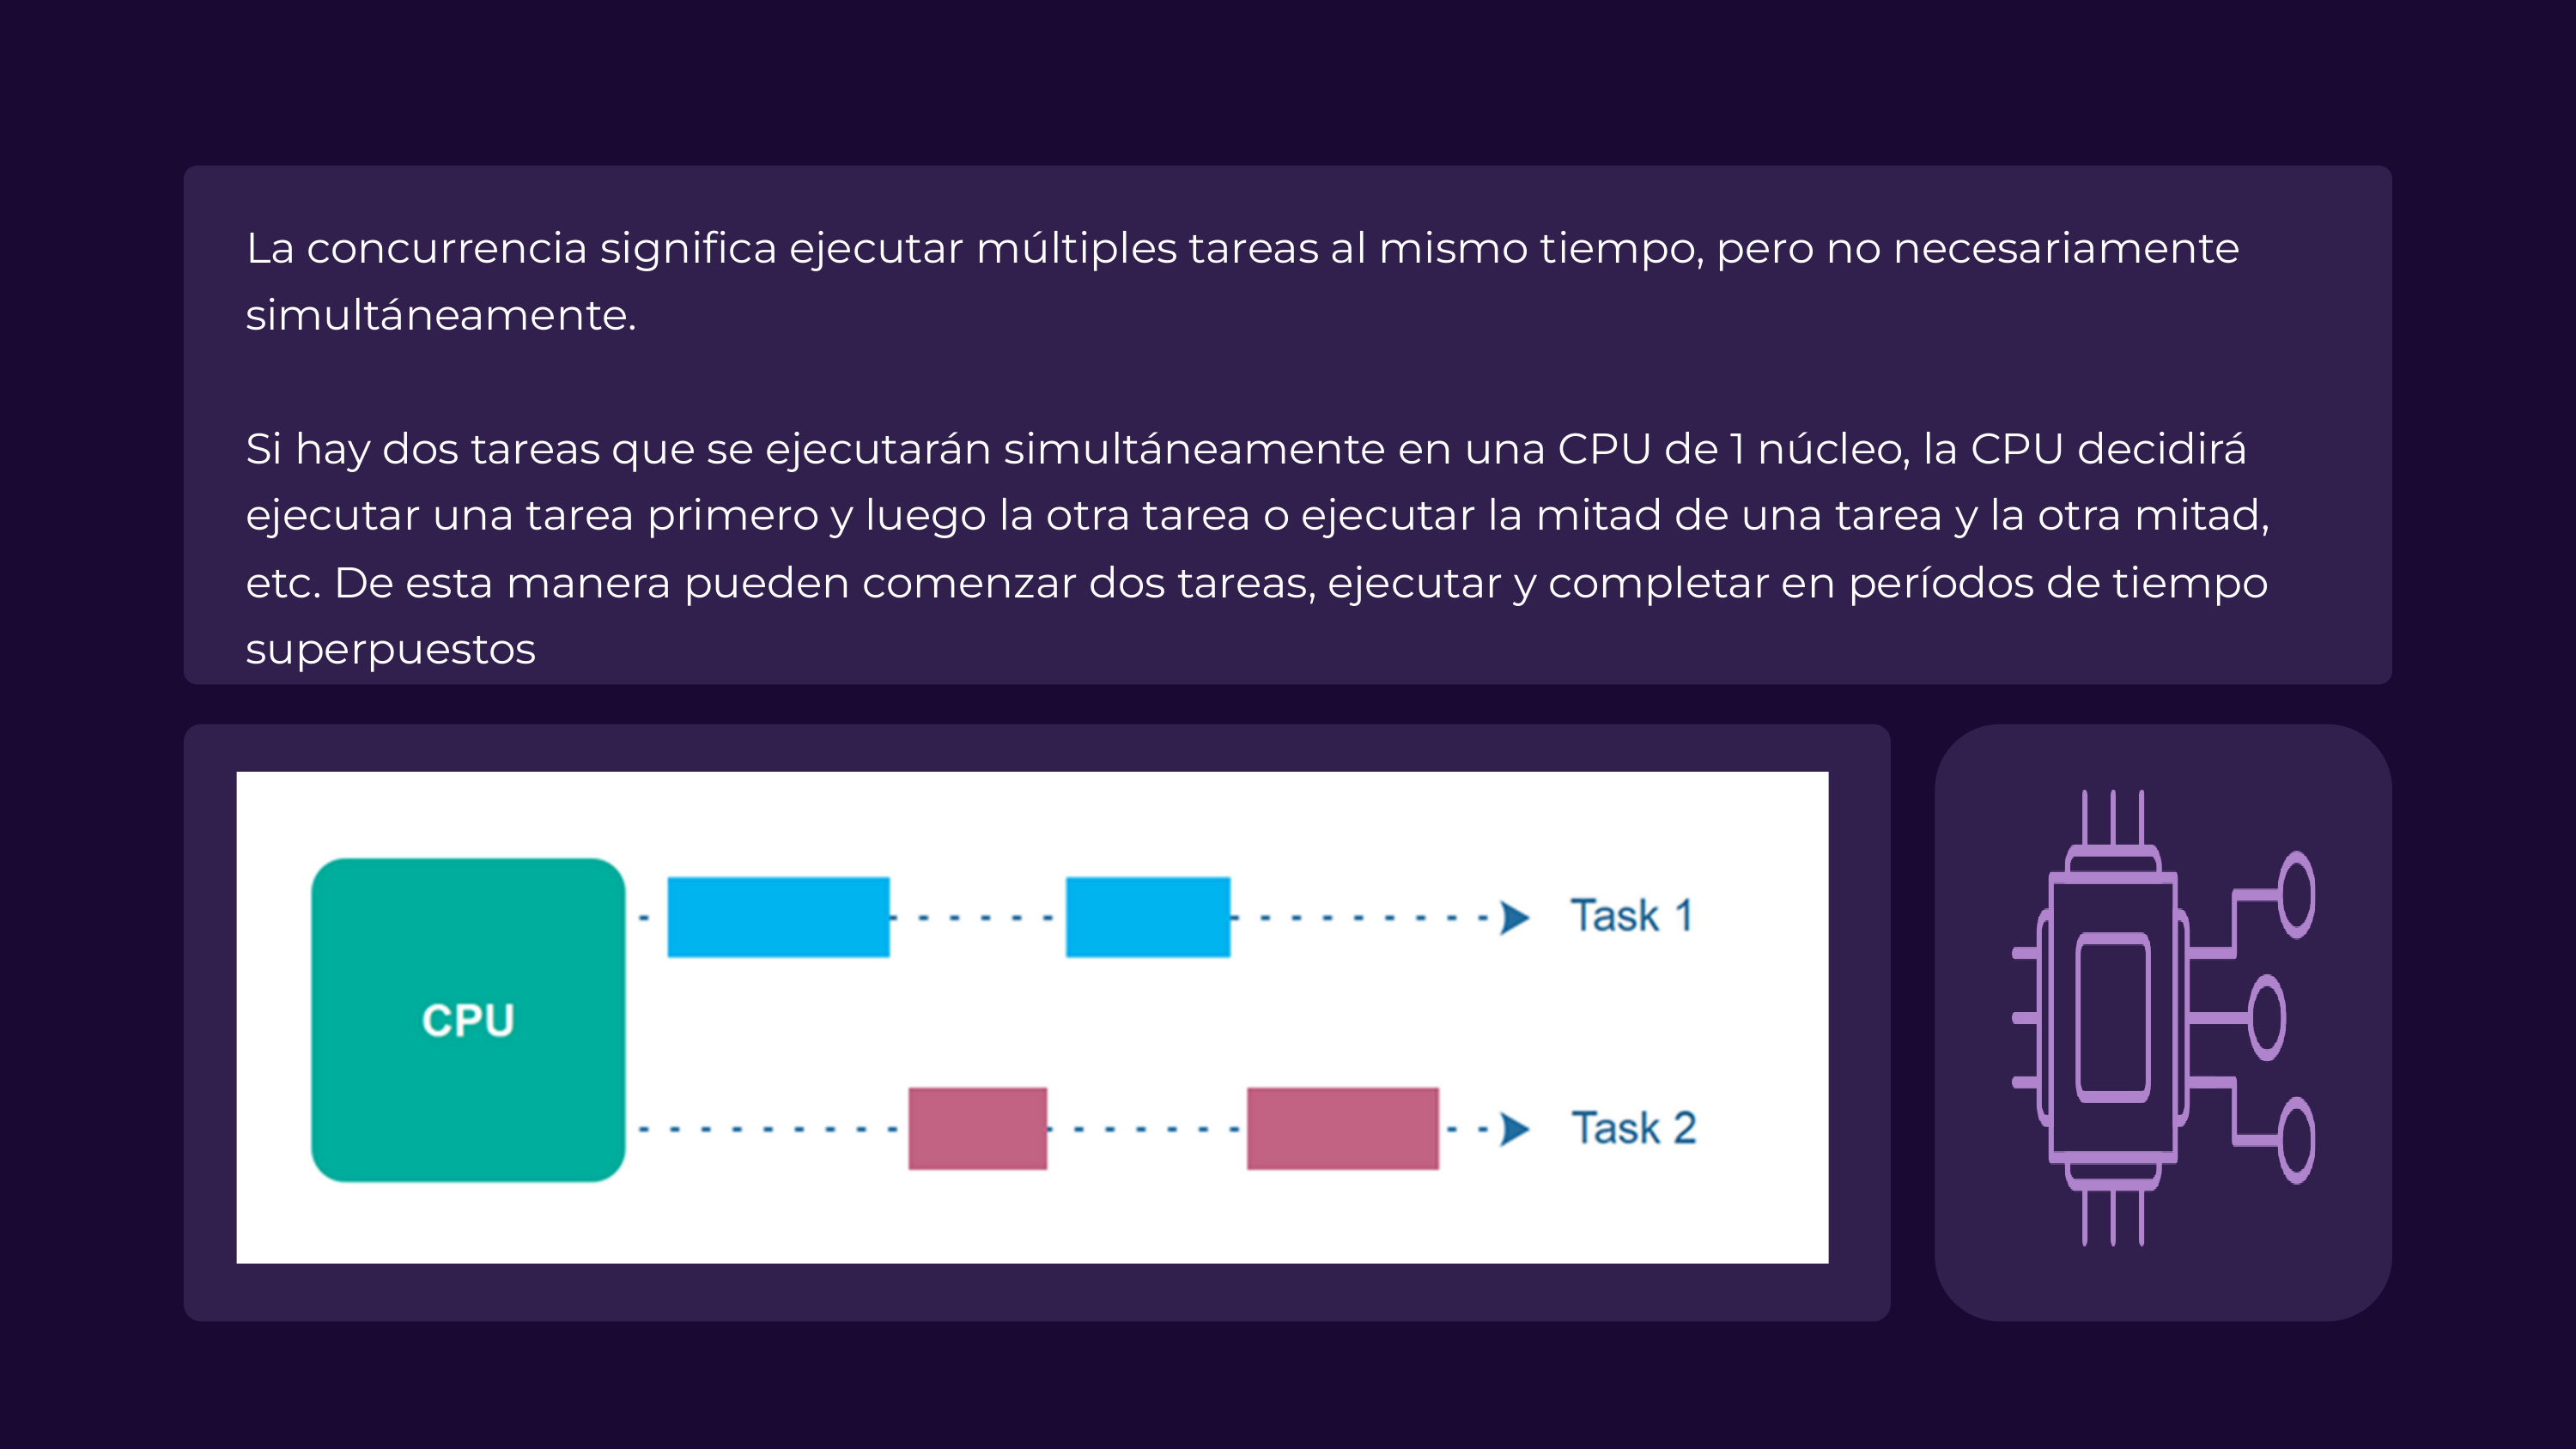

La concurrencia significa ejecutar múltiples tareas al mismo tiempo, pero no necesariamente simultáneamente.

Si hay dos tareas que se ejecutarán simultáneamente en una CPU de 1 núcleo, la CPU decidirá ejecutar una tarea primero y luego la otra tarea o ejecutar la mitad de una tarea y la otra mitad, etc. De esta manera pueden comenzar dos tareas, ejecutar y completar en períodos de tiempo superpuestos